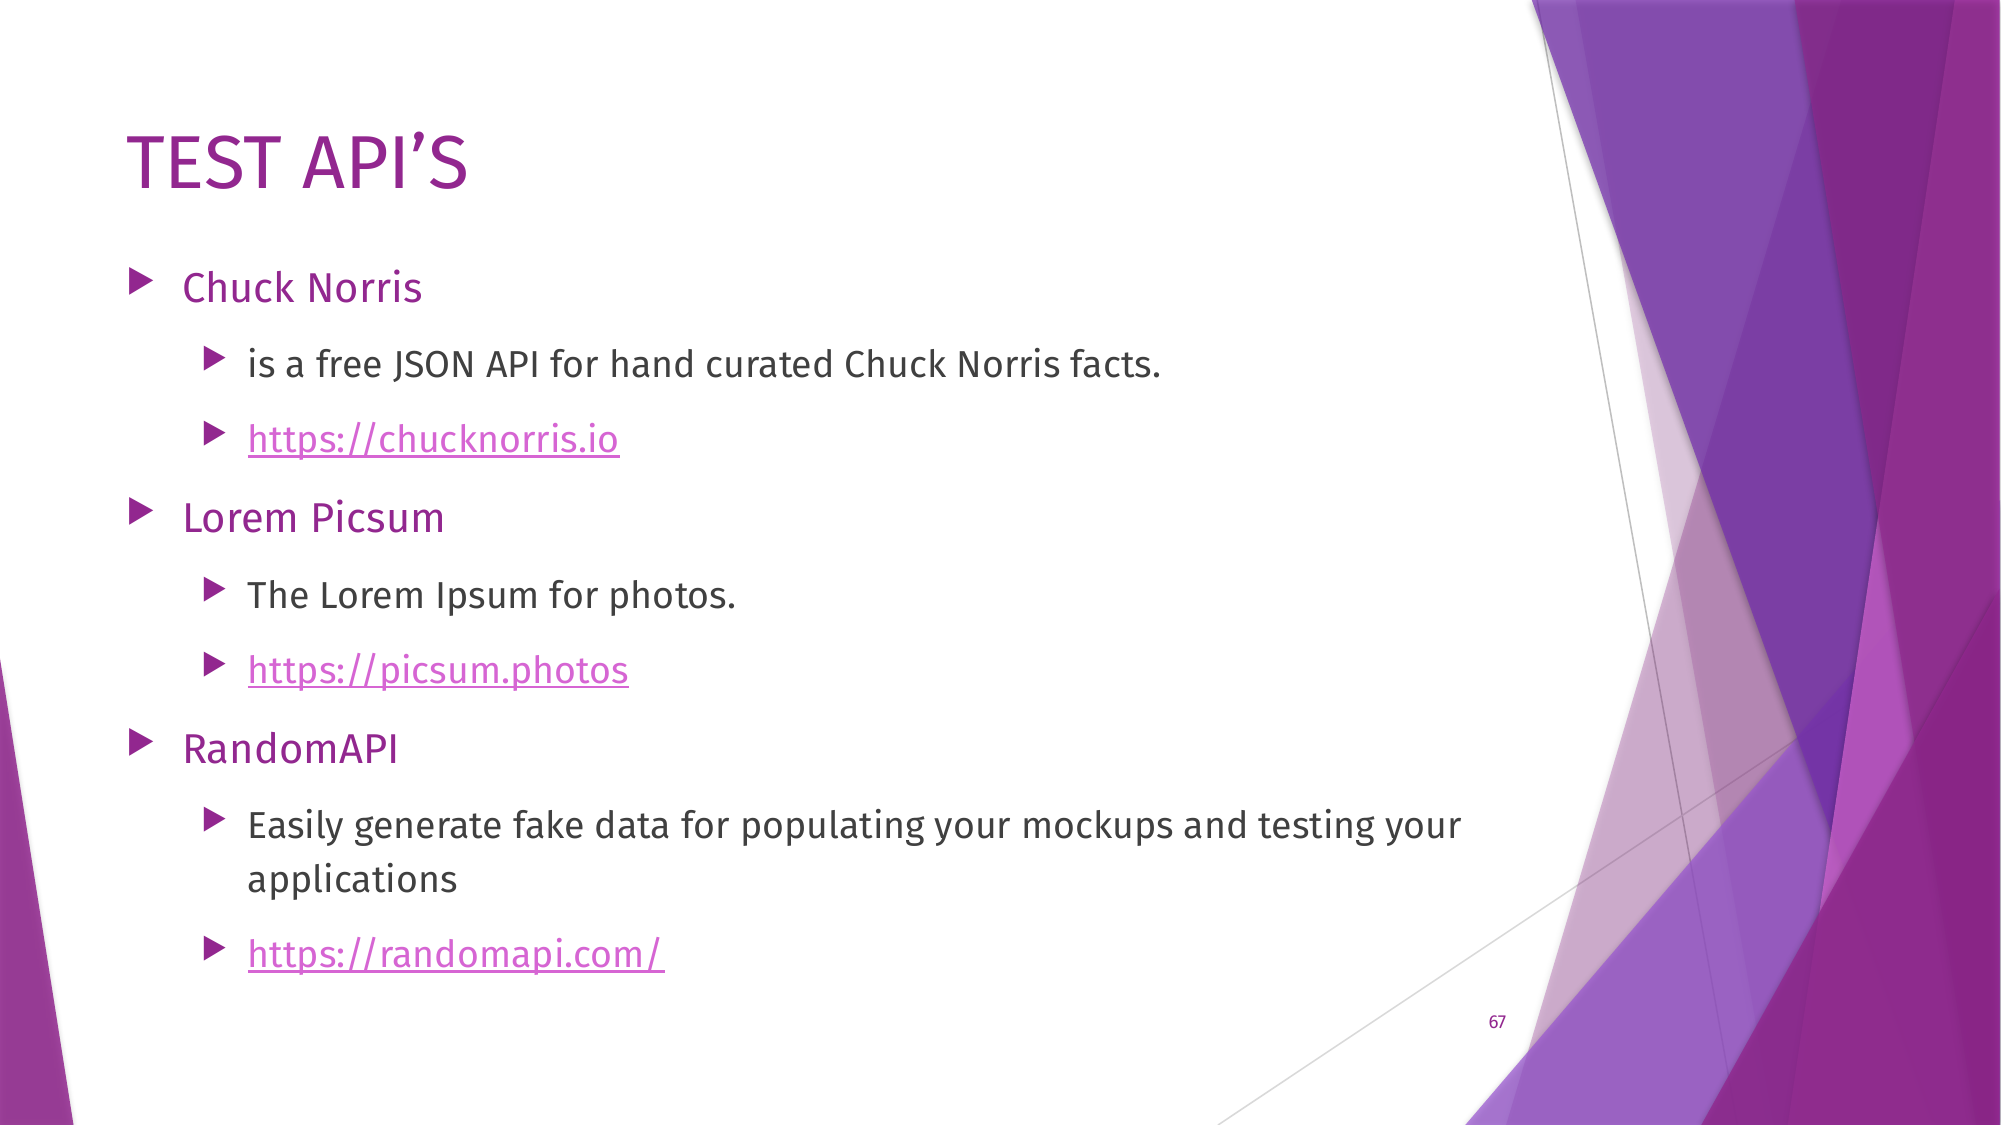

# TEST API’S
Chuck Norris
is a free JSON API for hand curated Chuck Norris facts.
https://chucknorris.io
Lorem Picsum
The Lorem Ipsum for photos.
https://picsum.photos
RandomAPI
Easily generate fake data for populating your mockups and testing your applications
https://randomapi.com/

67